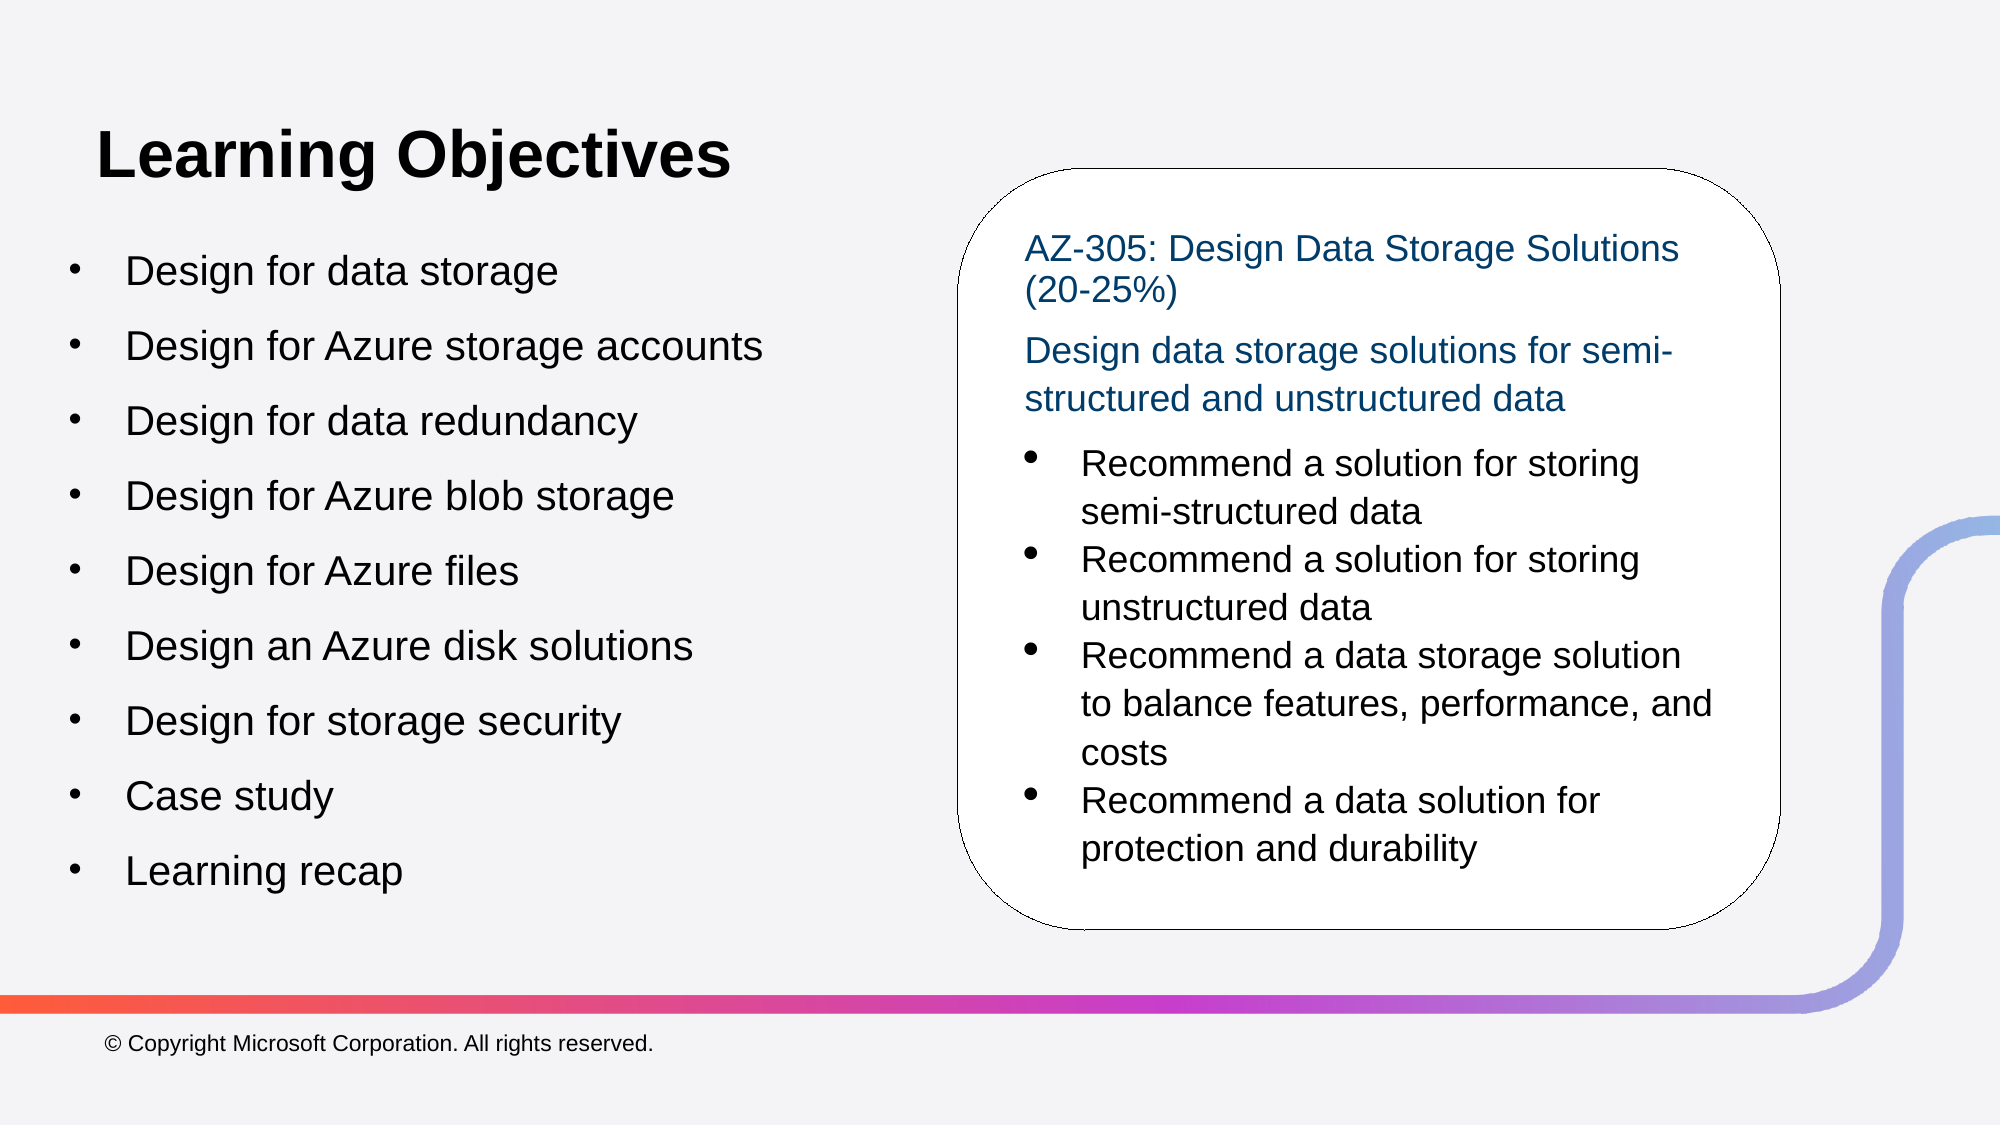

# Learning Objectives
AZ-305: Design Data Storage Solutions (20-25%)
Design data storage solutions for semi-structured and unstructured data
Recommend a solution for storing semi-structured data
Recommend a solution for storing unstructured data
Recommend a data storage solution to balance features, performance, and costs
Recommend a data solution for protection and durability
Design for data storage
Design for Azure storage accounts
Design for data redundancy
Design for Azure blob storage
Design for Azure files
Design an Azure disk solutions
Design for storage security
Case study
Learning recap